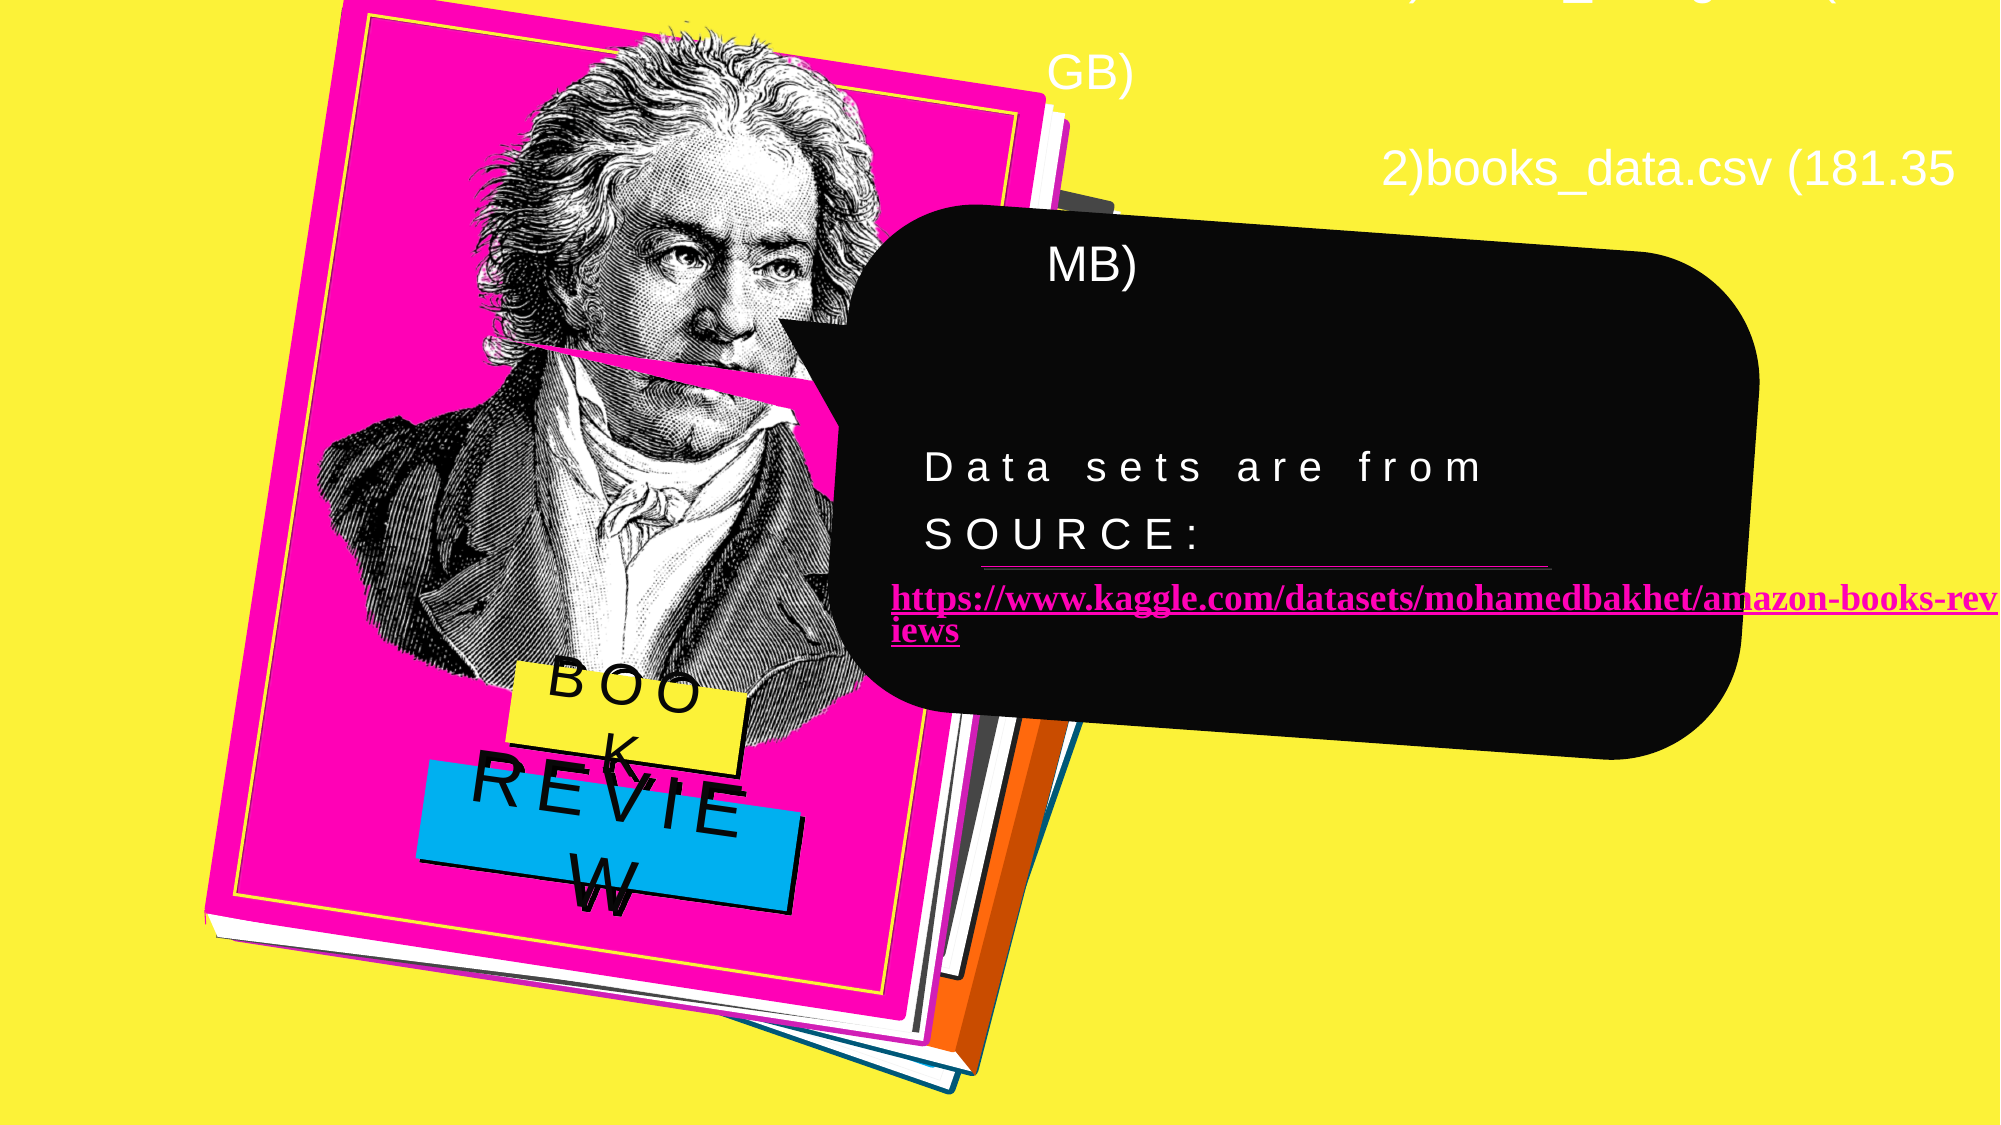

# OUR DATA SETS : 1)Books_rating.csv (2.86 GB) 2)books_data.csv (181.35 MB)

Data sets are from
SOURCE:
https://www.kaggle.com/datasets/mohamedbakhet/amazon-books-reviews